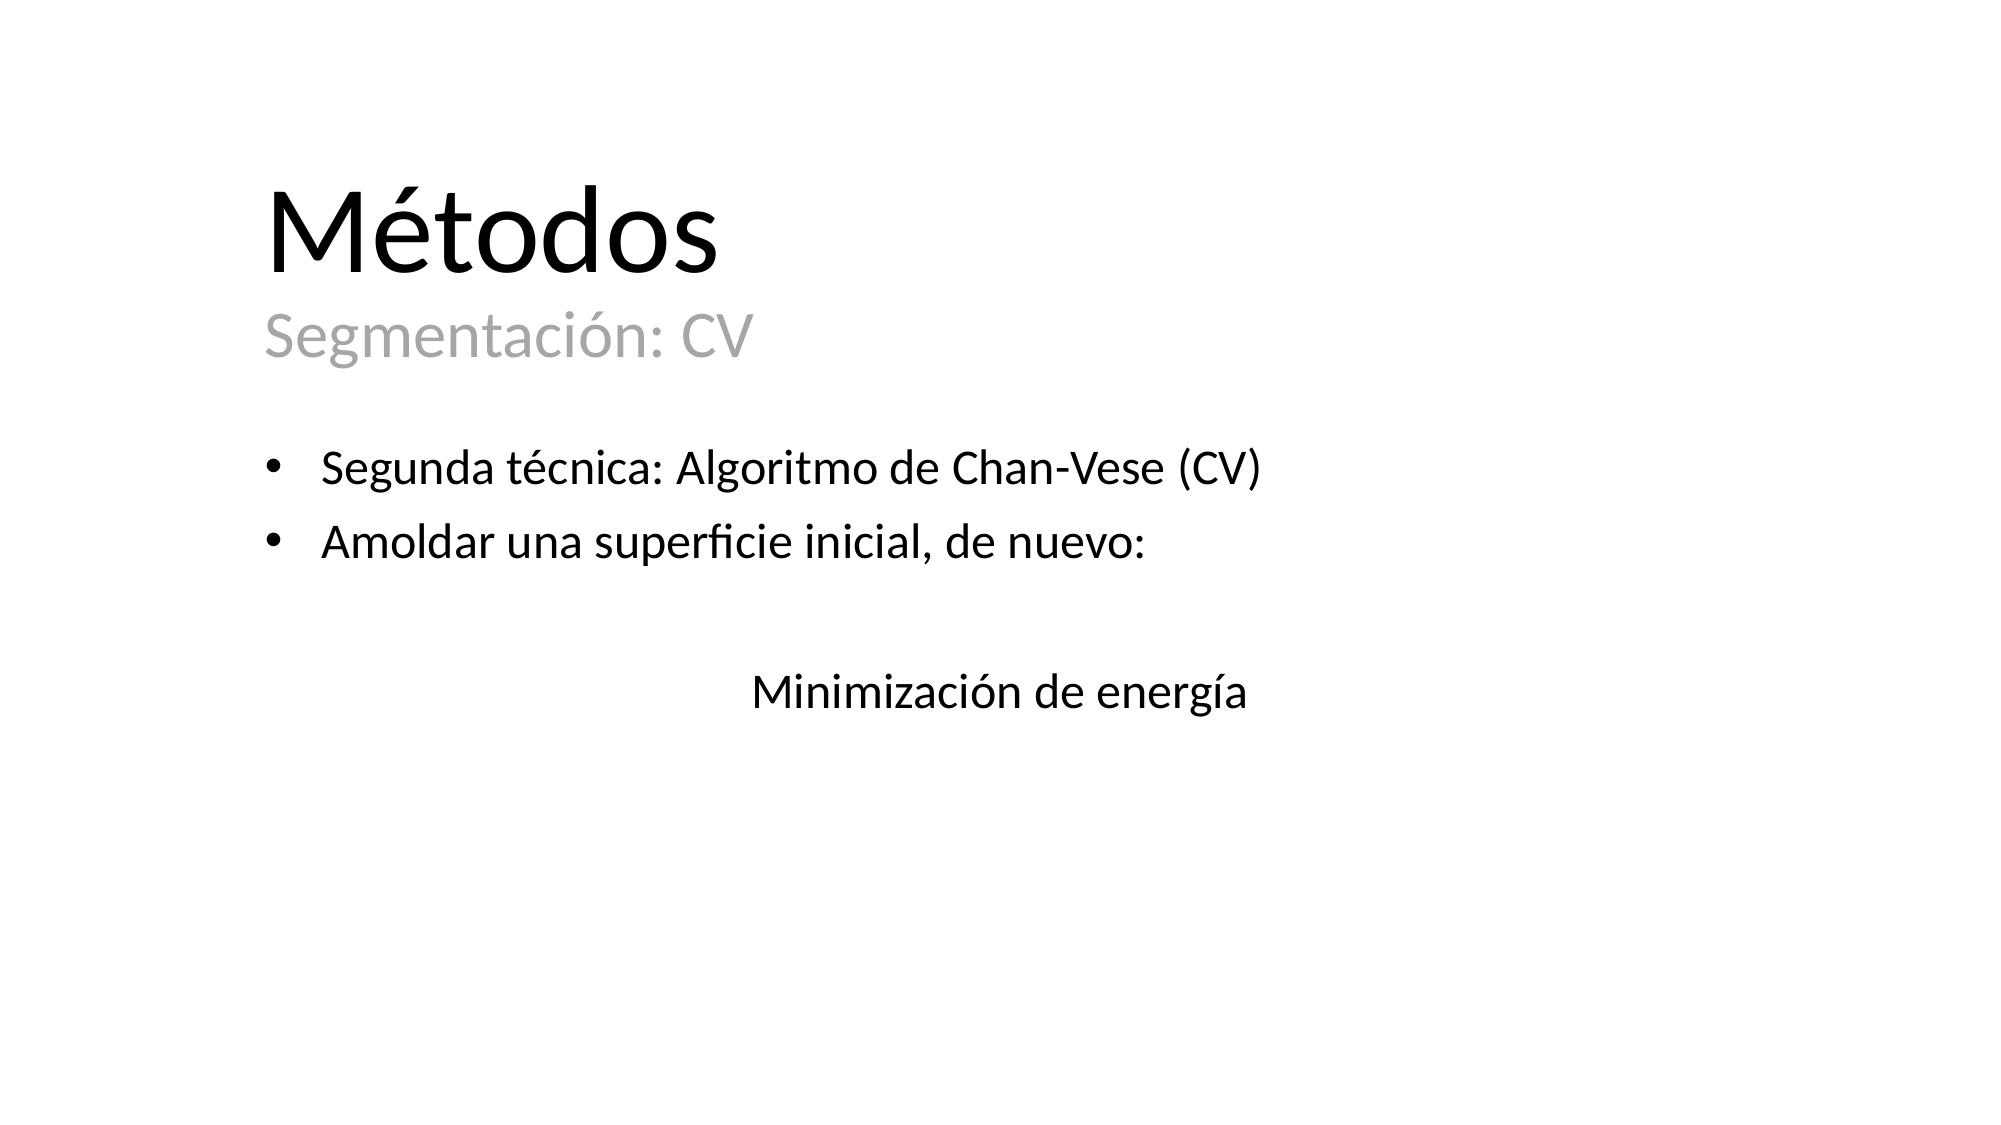

# Métodos Segmentación: CV
Segunda técnica: Algoritmo de Chan-Vese (CV)
Amoldar una superficie inicial, de nuevo:

Minimización de energía